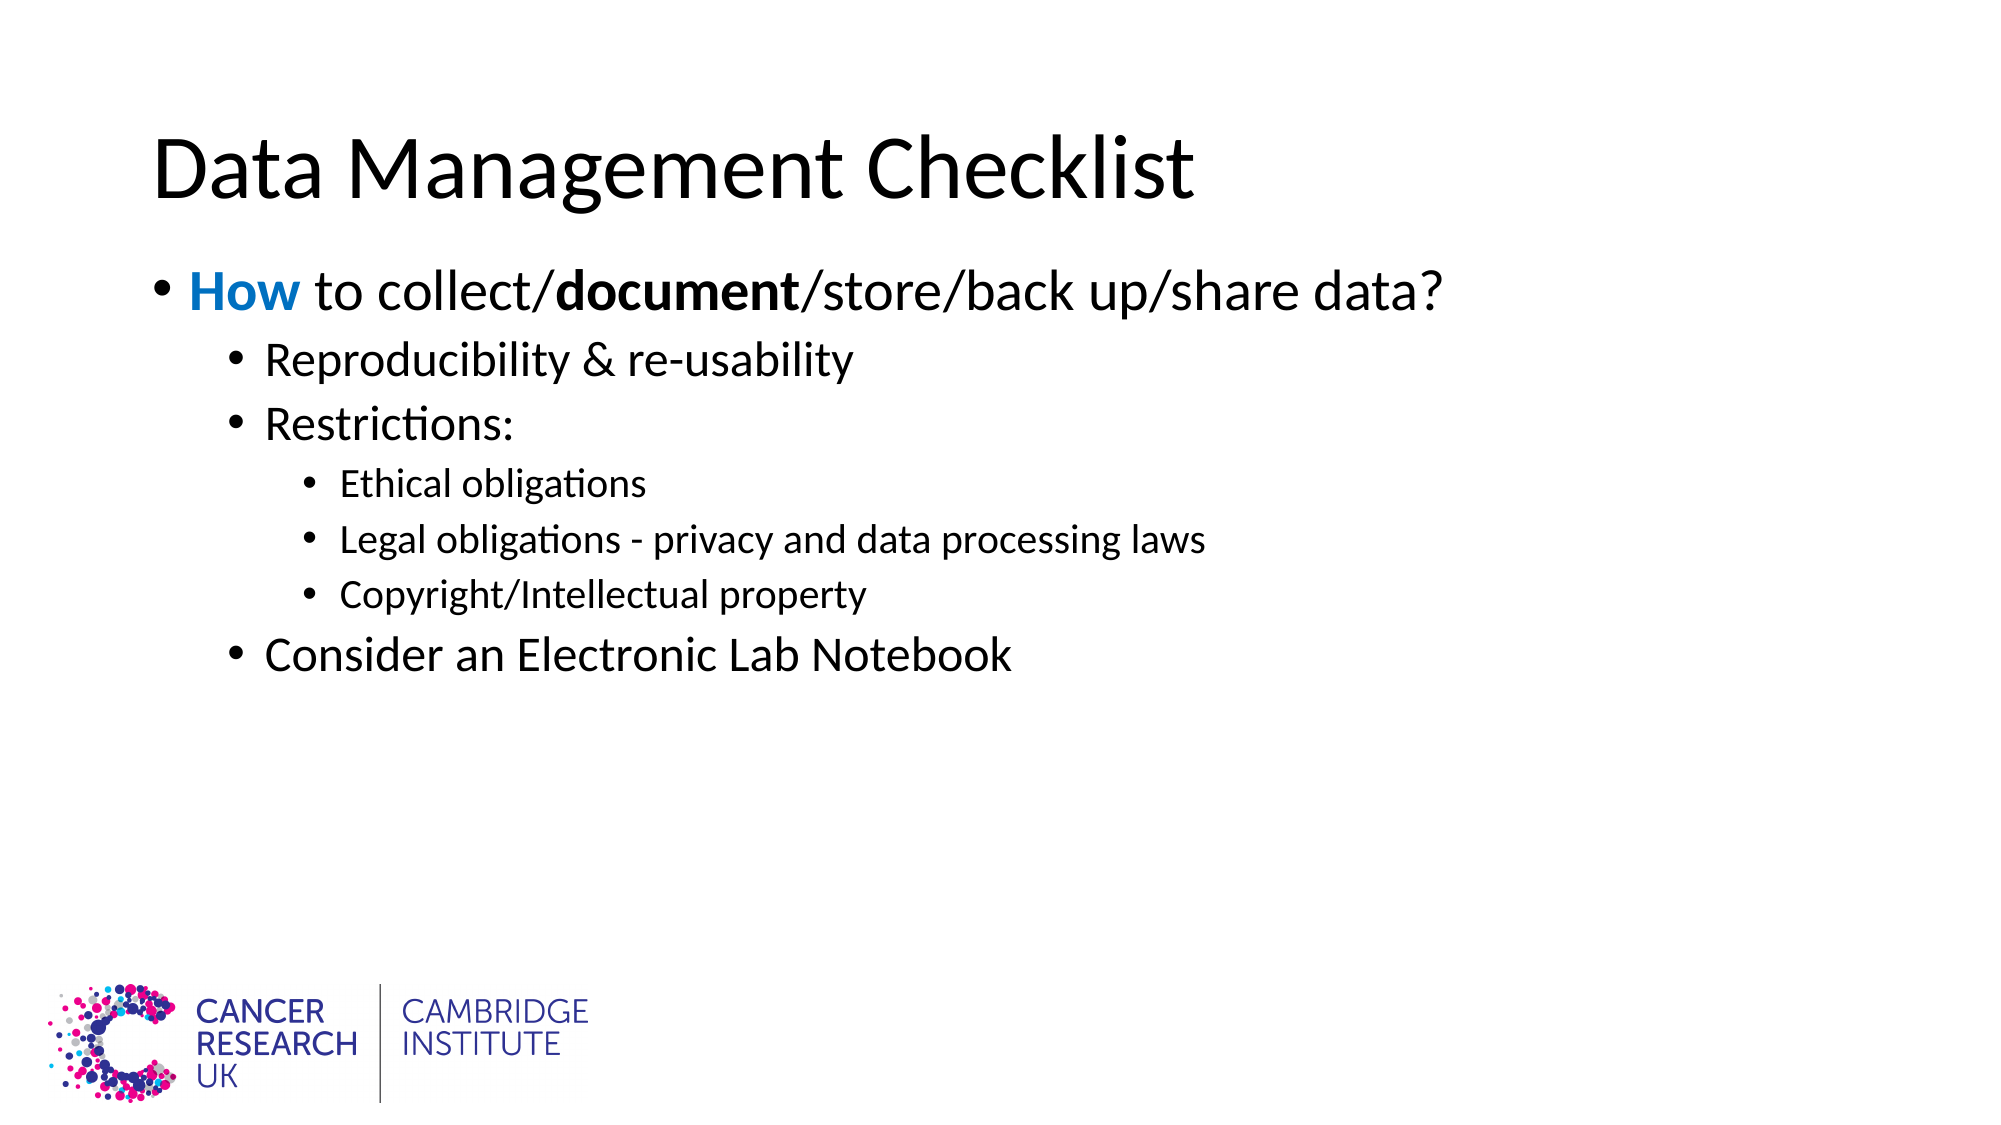

# Data Management Checklist
How to collect/document/store/back up/share data?
Reproducibility & re-usability
Restrictions:
Ethical obligations
Legal obligations - privacy and data processing laws
Copyright/Intellectual property
Consider an Electronic Lab Notebook